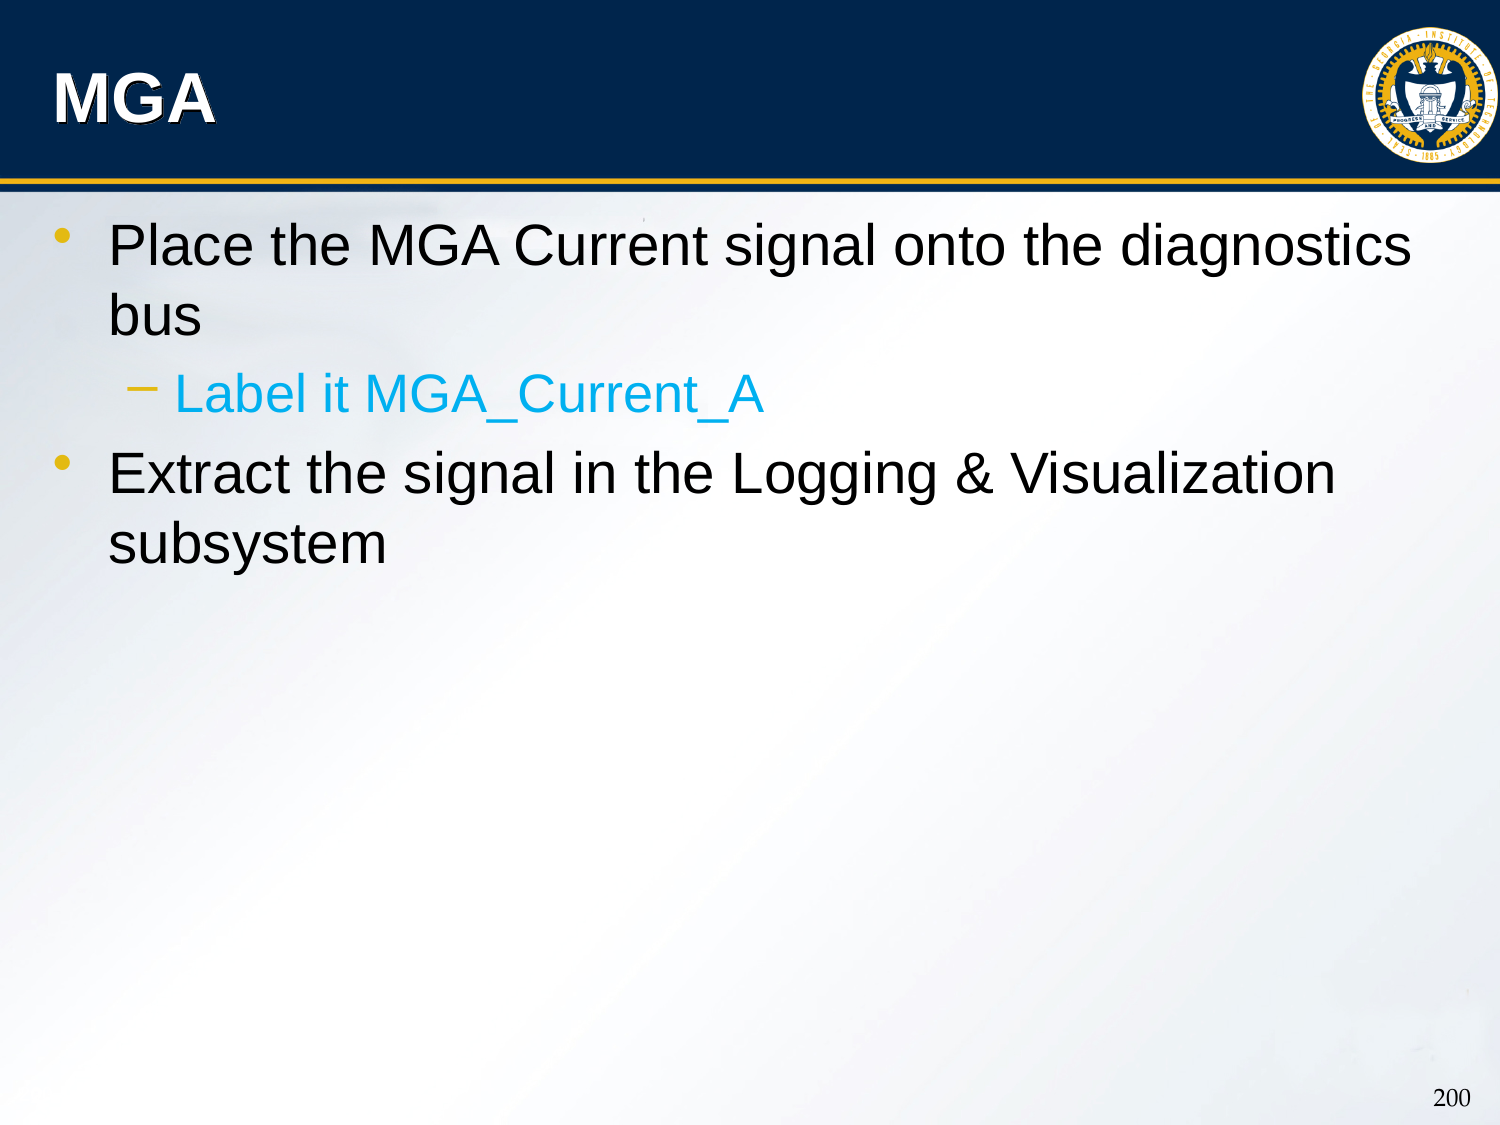

# MGA

Place the MGA Current signal onto the diagnostics bus
Label it MGA_Current_A
Extract the signal in the Logging & Visualization subsystem